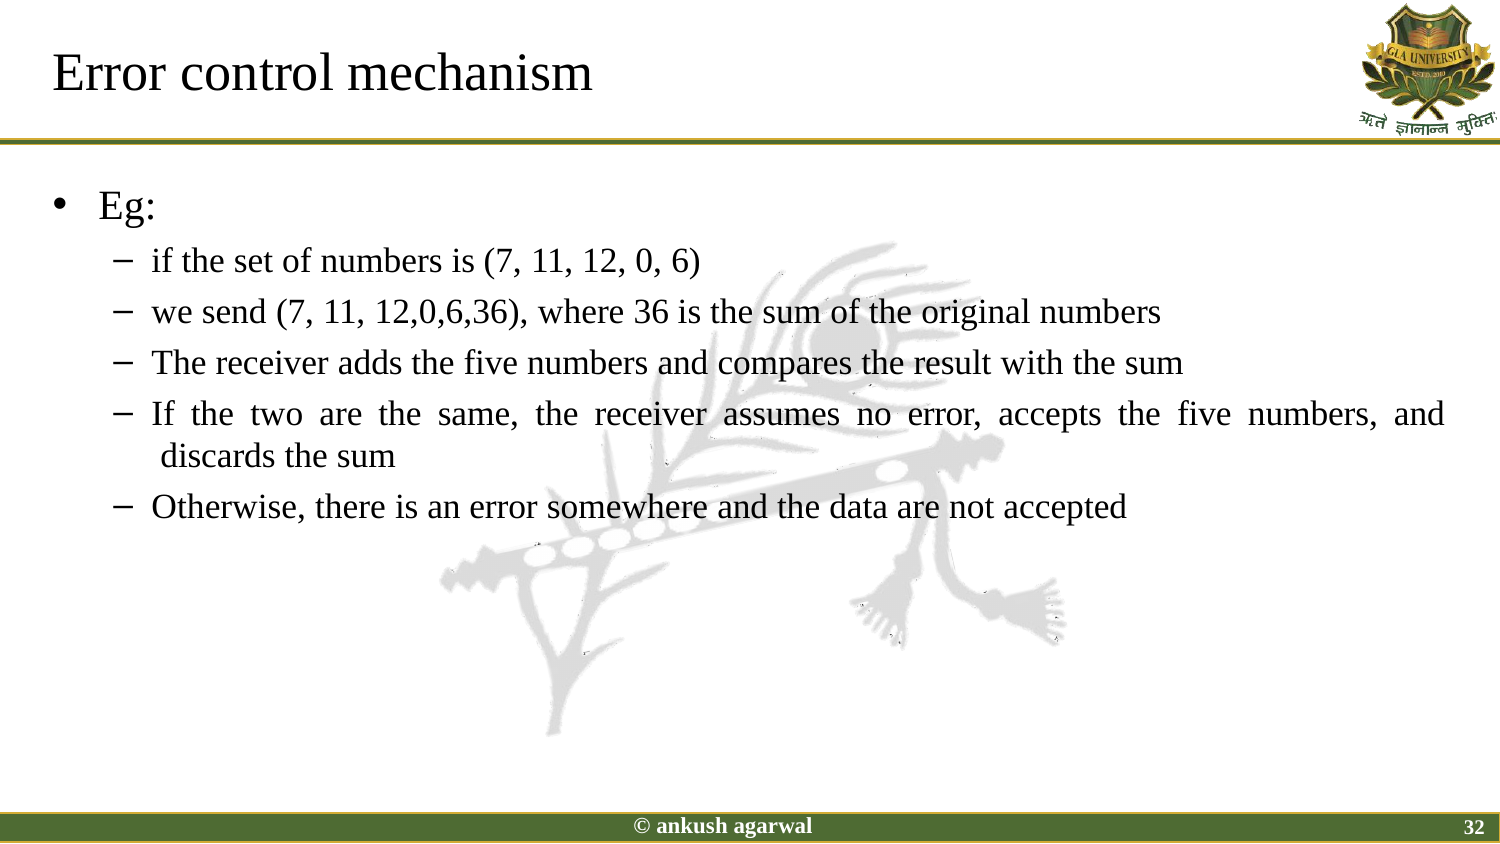

# Error control mechanism
Eg:
if the set of numbers is (7, 11, 12, 0, 6)
we send (7, 11, 12,0,6,36), where 36 is the sum of the original numbers
The receiver adds the five numbers and compares the result with the sum
If the two are the same, the receiver assumes no error, accepts the five numbers, and  discards the sum
Otherwise, there is an error somewhere and the data are not accepted
© ankush agarwal
32